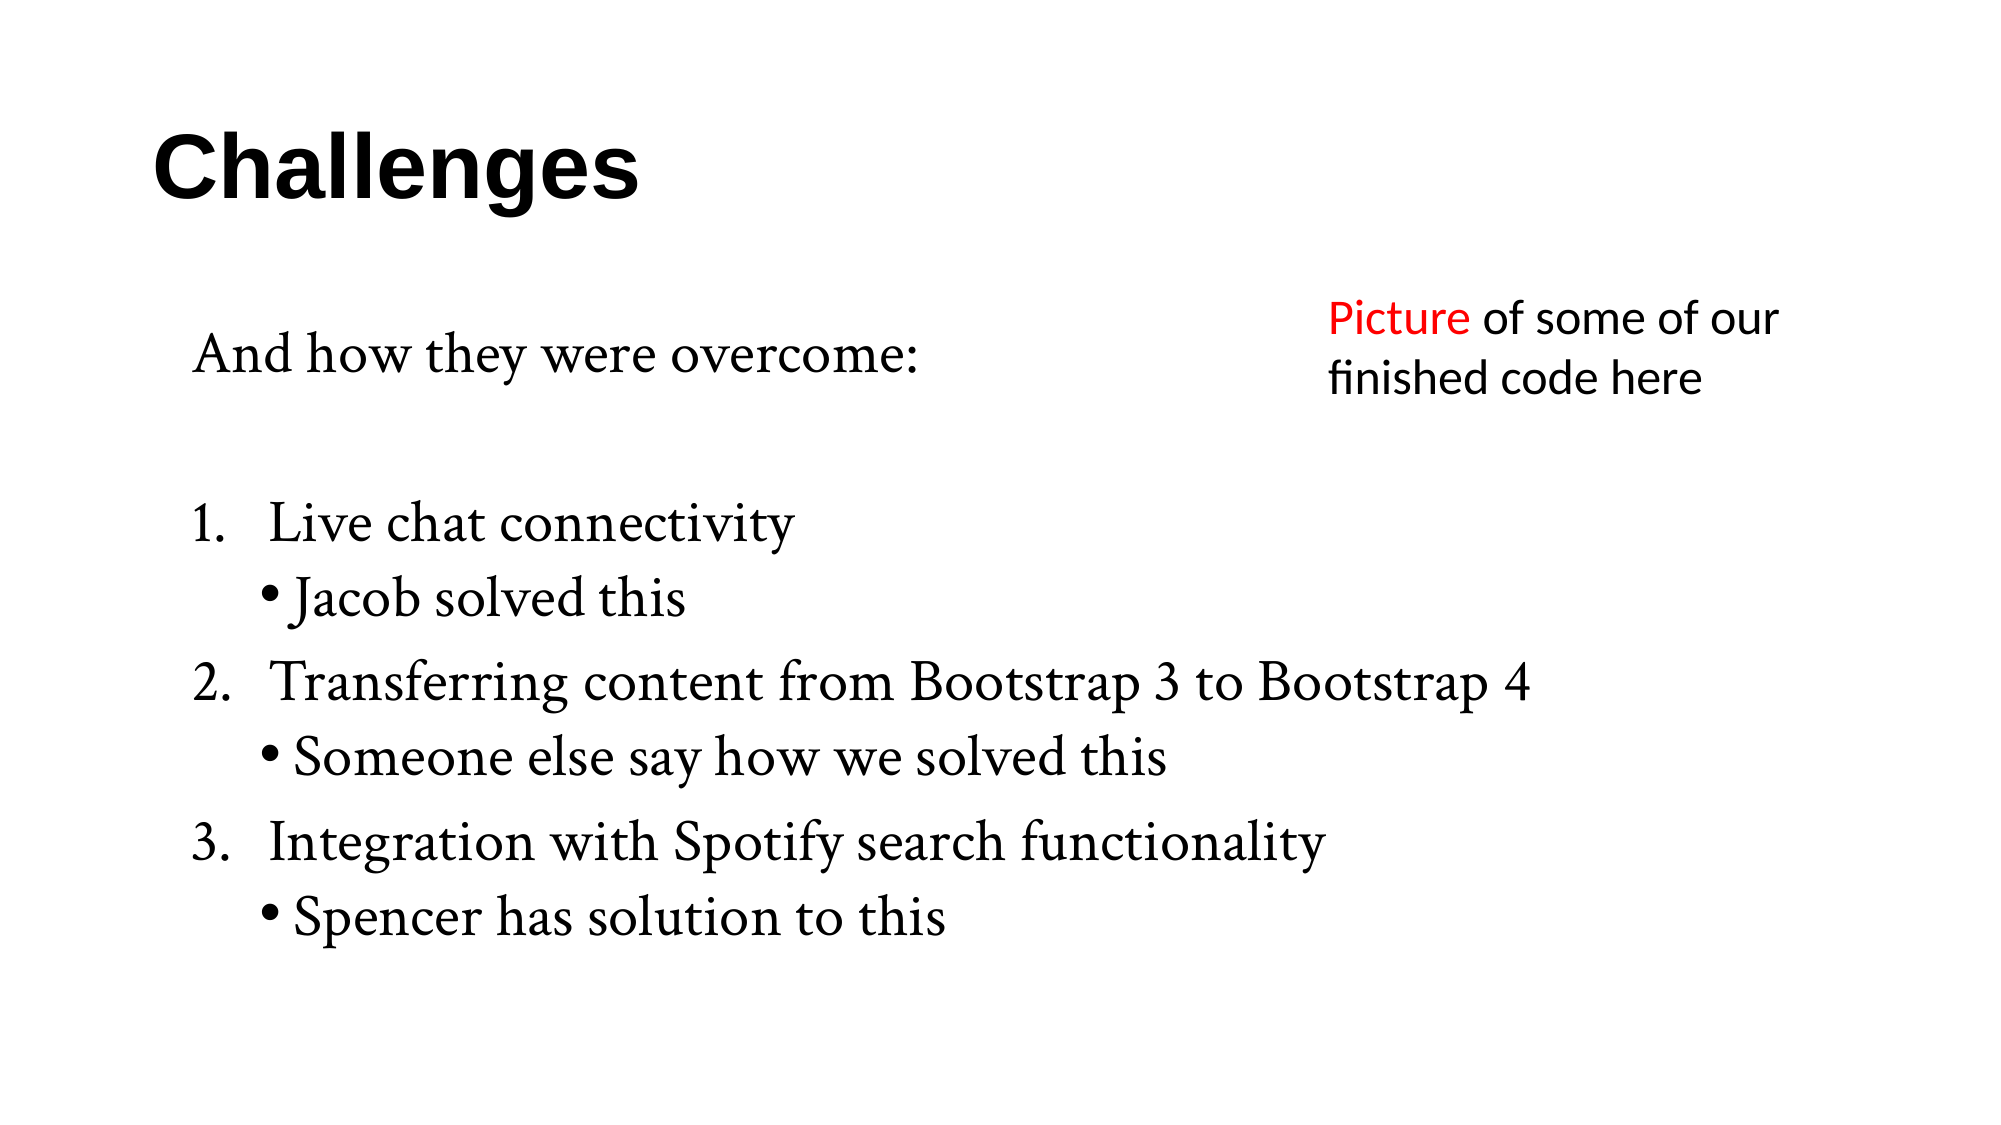

# Challenges
Picture of some of our finished code here
And how they were overcome:

Live chat connectivity
Jacob solved this
Transferring content from Bootstrap 3 to Bootstrap 4
Someone else say how we solved this
Integration with Spotify search functionality
Spencer has solution to this